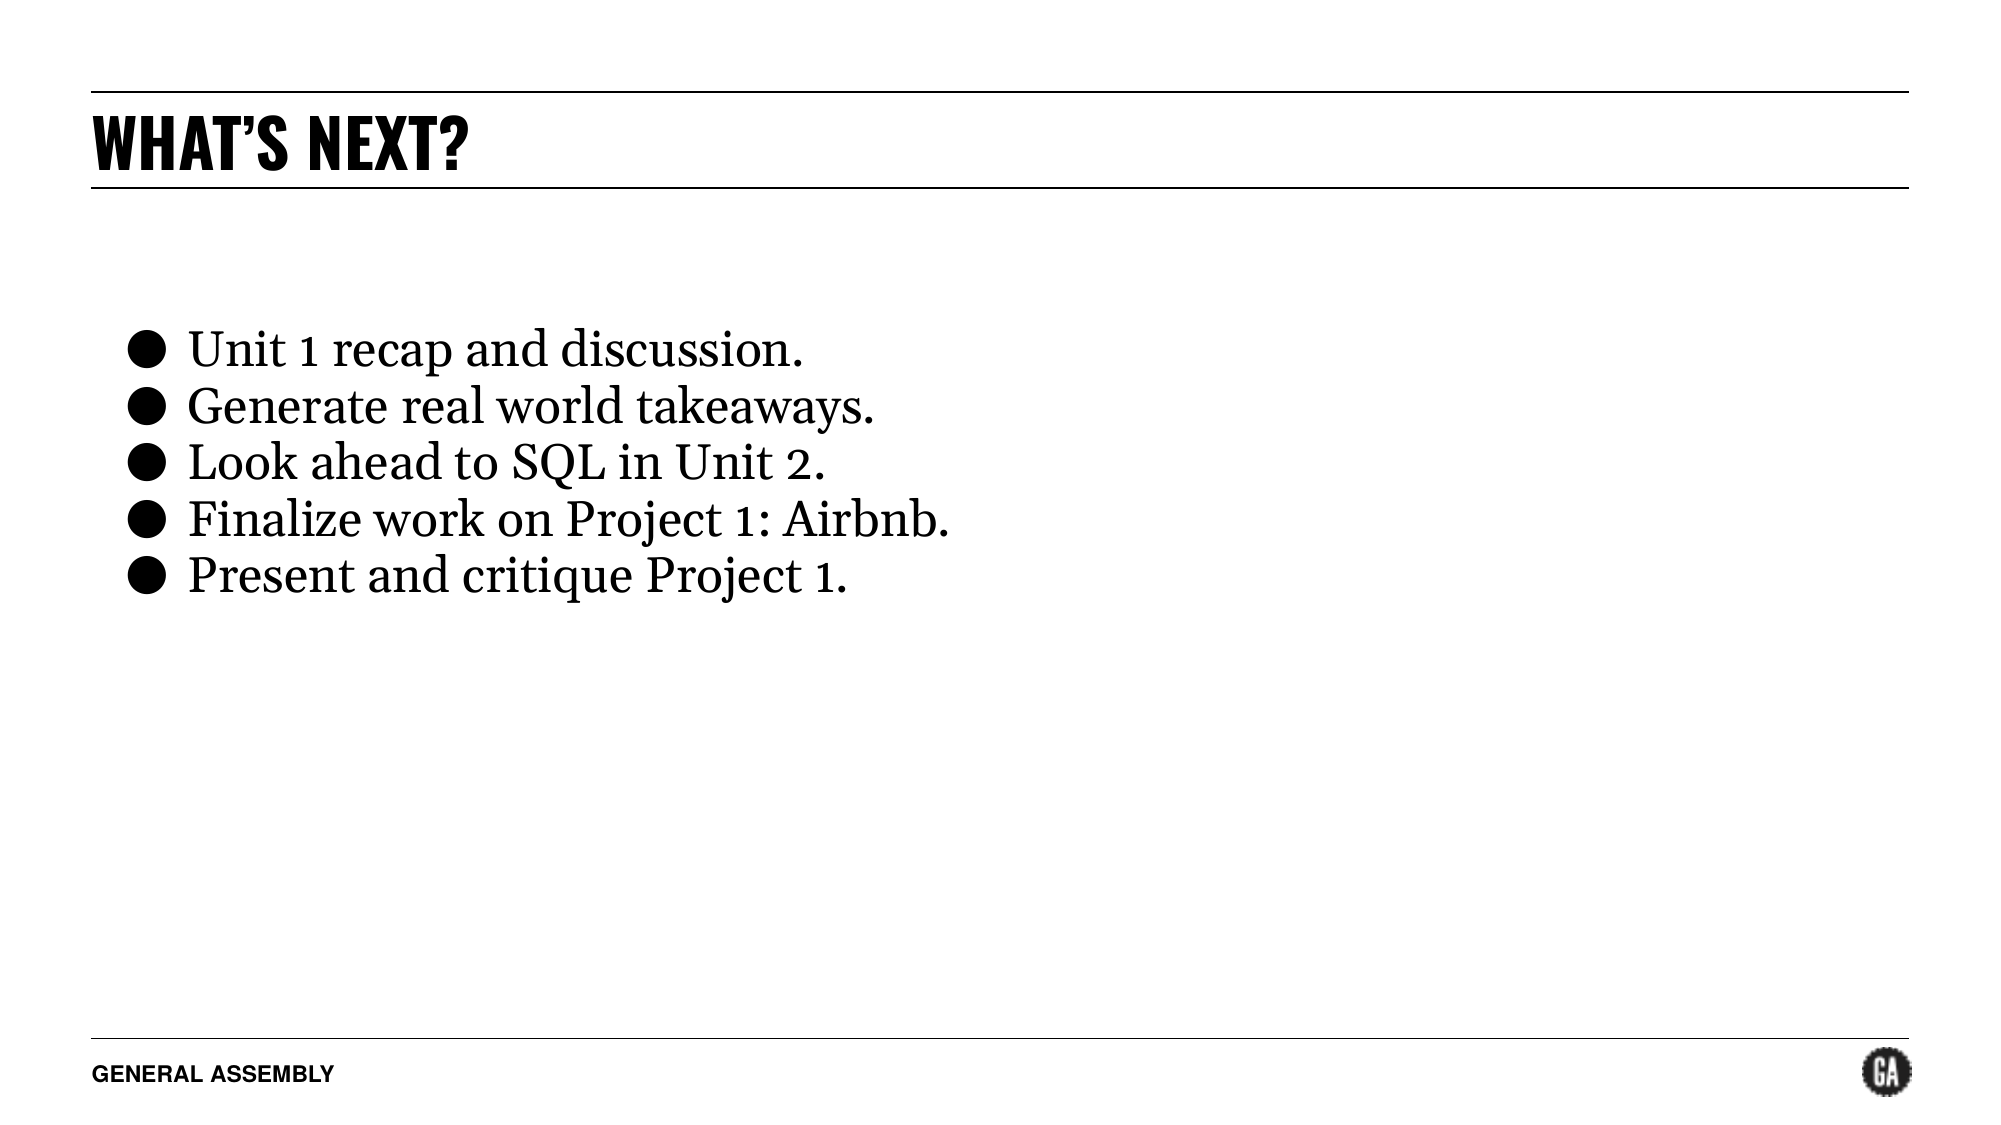

# WHAT’S NEXT?

Unit 1 recap and discussion.
Generate real world takeaways.
Look ahead to SQL in Unit 2.
Finalize work on Project 1: Airbnb.
Present and critique Project 1.